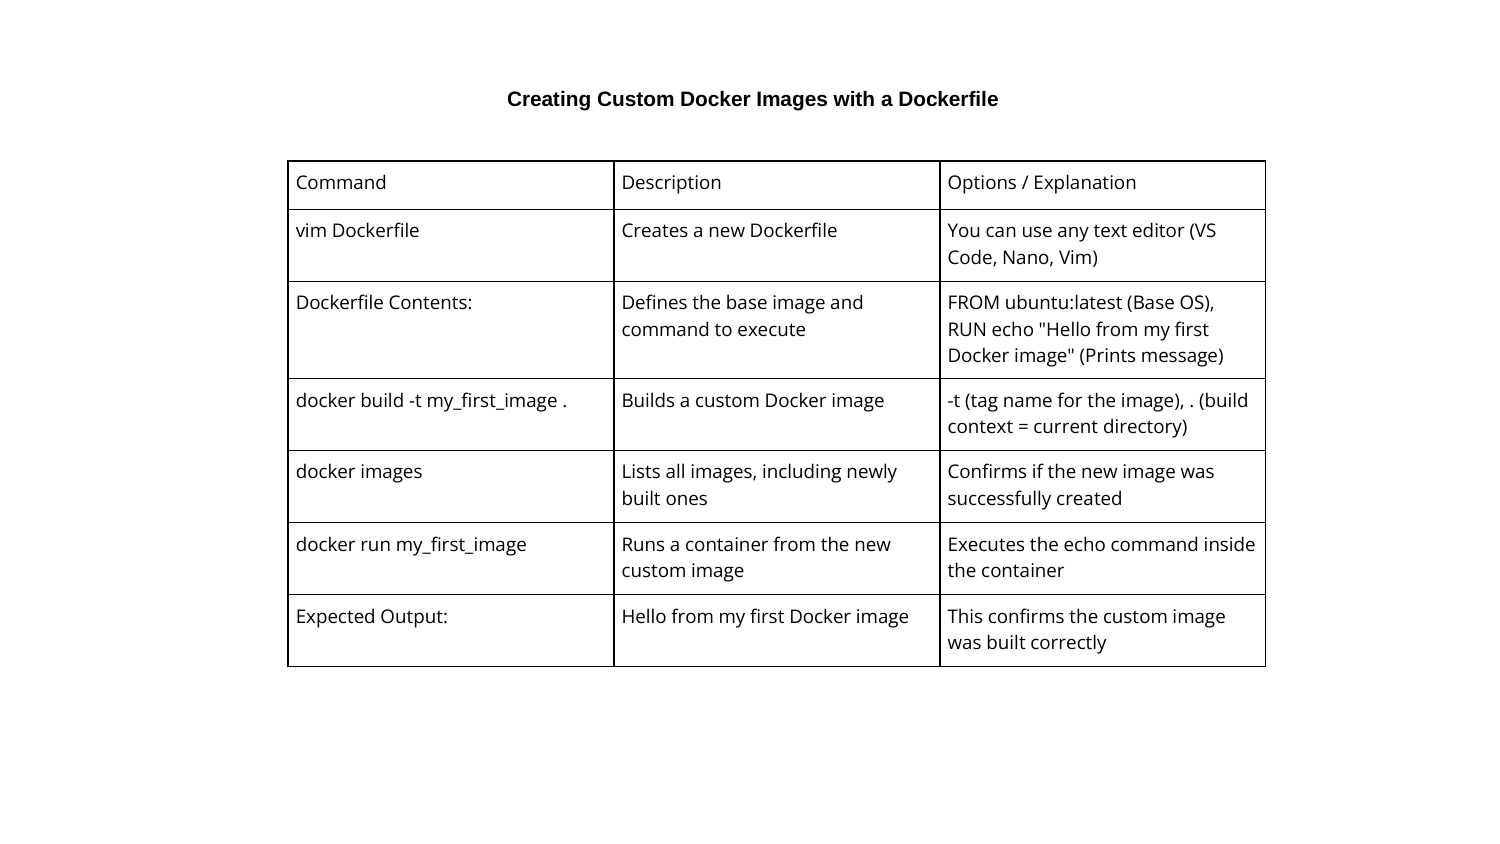

Creating Custom Docker Images with a Dockerfile
| Command | Description | Options / Explanation |
| --- | --- | --- |
| vim Dockerfile | Creates a new Dockerfile | You can use any text editor (VS Code, Nano, Vim) |
| Dockerfile Contents: | Defines the base image and command to execute | FROM ubuntu:latest (Base OS), RUN echo "Hello from my first Docker image" (Prints message) |
| docker build -t my\_first\_image . | Builds a custom Docker image | -t (tag name for the image), . (build context = current directory) |
| docker images | Lists all images, including newly built ones | Confirms if the new image was successfully created |
| docker run my\_first\_image | Runs a container from the new custom image | Executes the echo command inside the container |
| Expected Output: | Hello from my first Docker image | This confirms the custom image was built correctly |